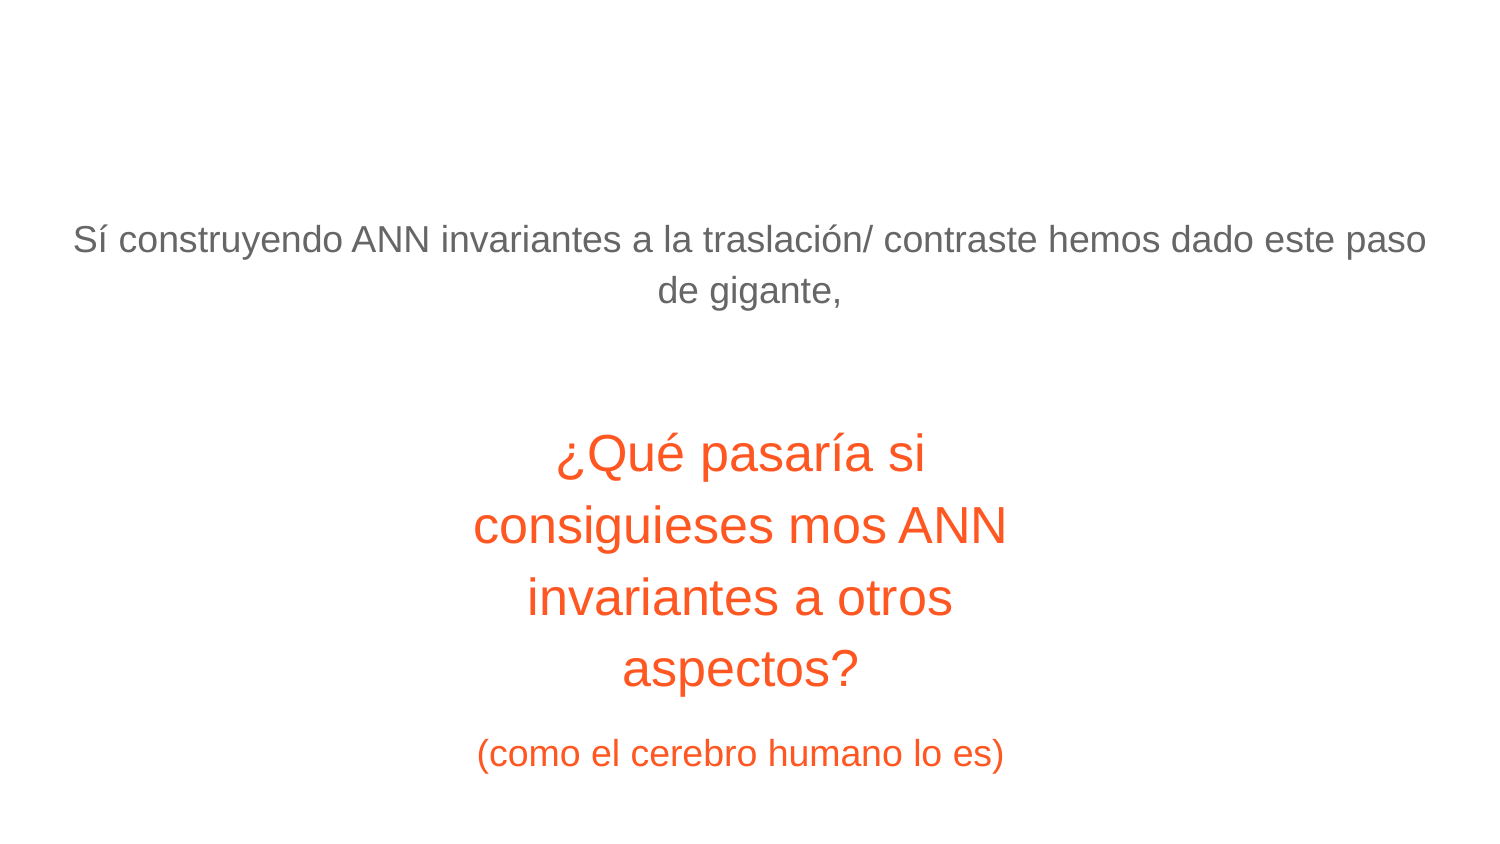

Sí construyendo ANN invariantes a la traslación/ contraste hemos dado este paso de gigante,

¿Qué pasaría si consiguieses mos ANN invariantes a otros aspectos?
(como el cerebro humano lo es)